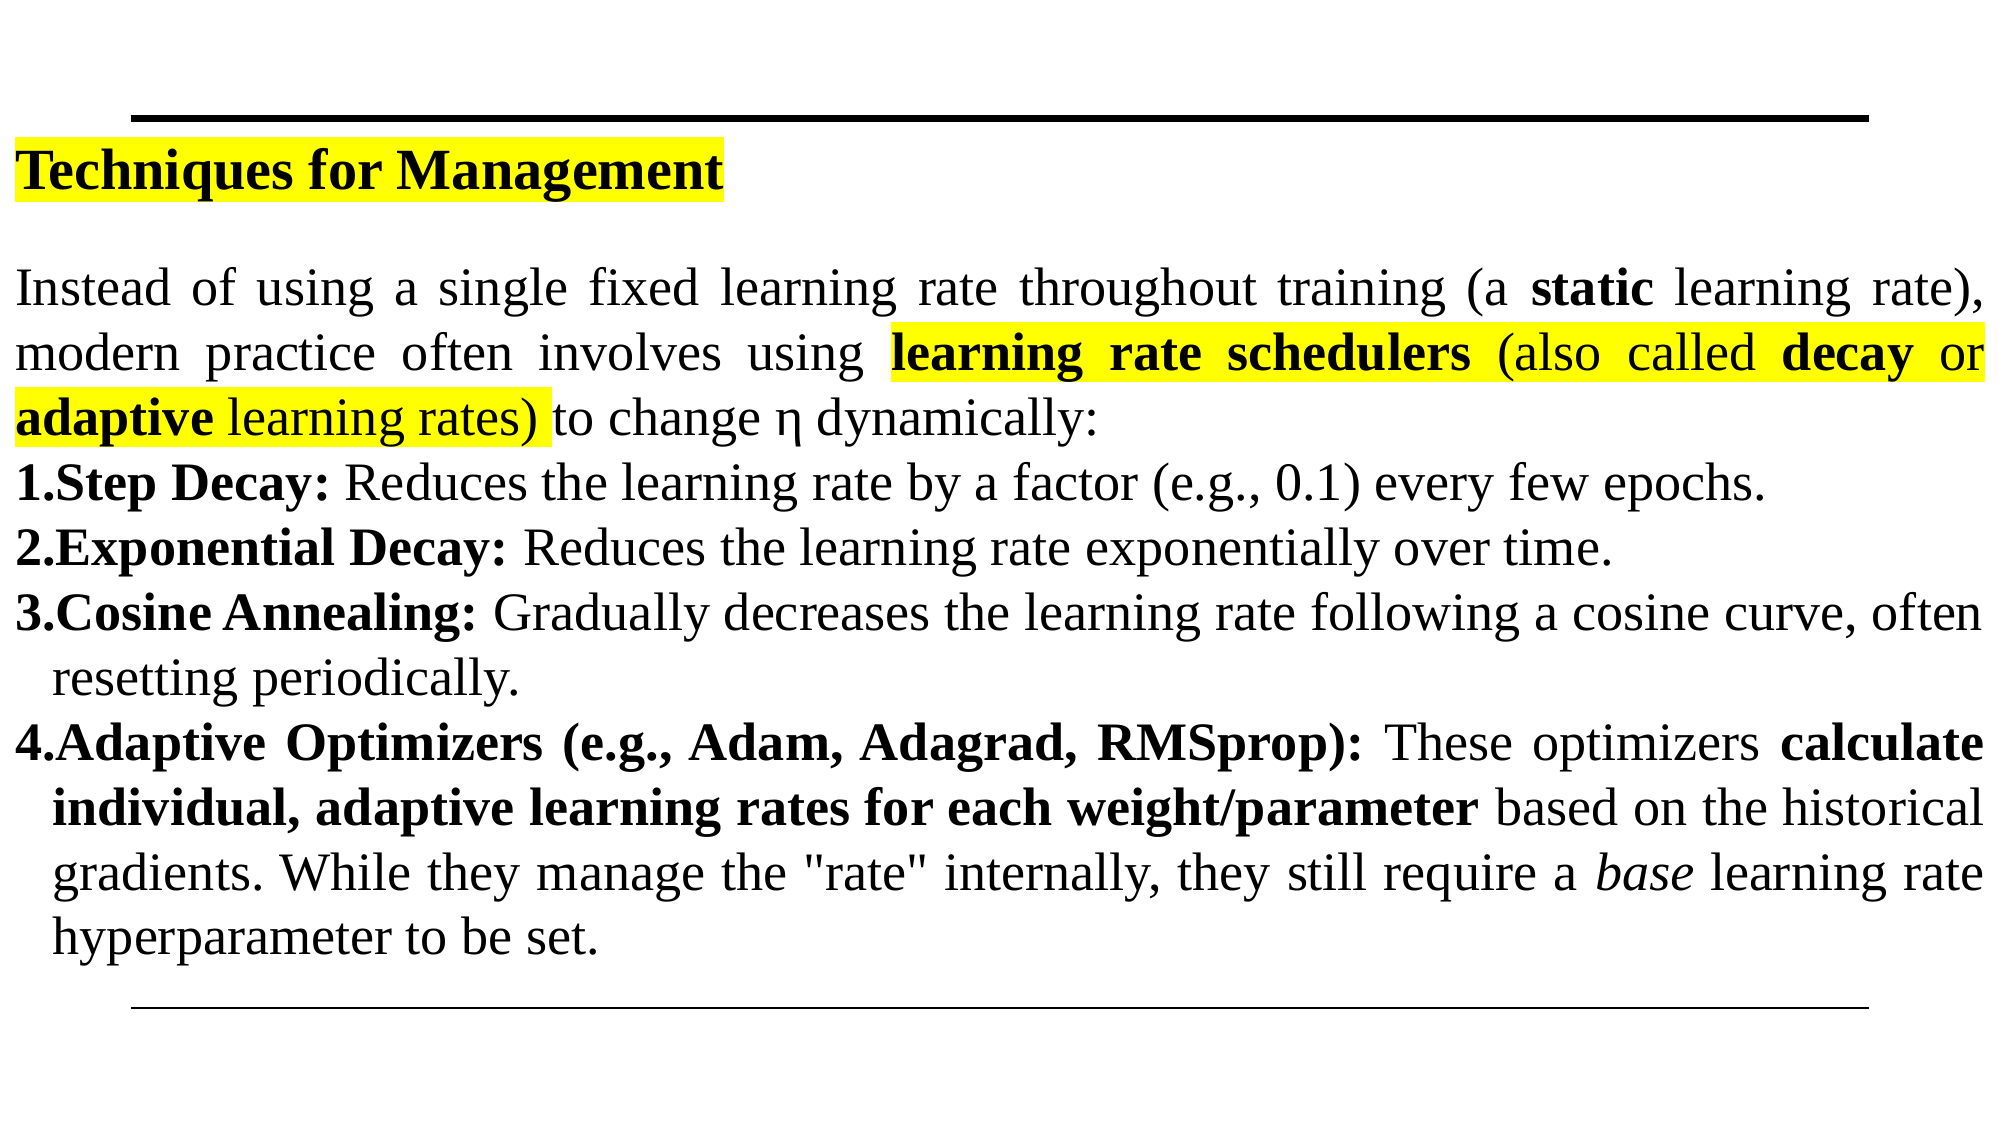

Techniques for Management

Instead of using a single fixed learning rate throughout training (a static learning rate), modern practice often involves using learning rate schedulers (also called decay or adaptive learning rates) to change η dynamically:
Step Decay: Reduces the learning rate by a factor (e.g., 0.1) every few epochs.
Exponential Decay: Reduces the learning rate exponentially over time.
Cosine Annealing: Gradually decreases the learning rate following a cosine curve, often resetting periodically.
Adaptive Optimizers (e.g., Adam, Adagrad, RMSprop): These optimizers calculate individual, adaptive learning rates for each weight/parameter based on the historical gradients. While they manage the "rate" internally, they still require a base learning rate hyperparameter to be set.